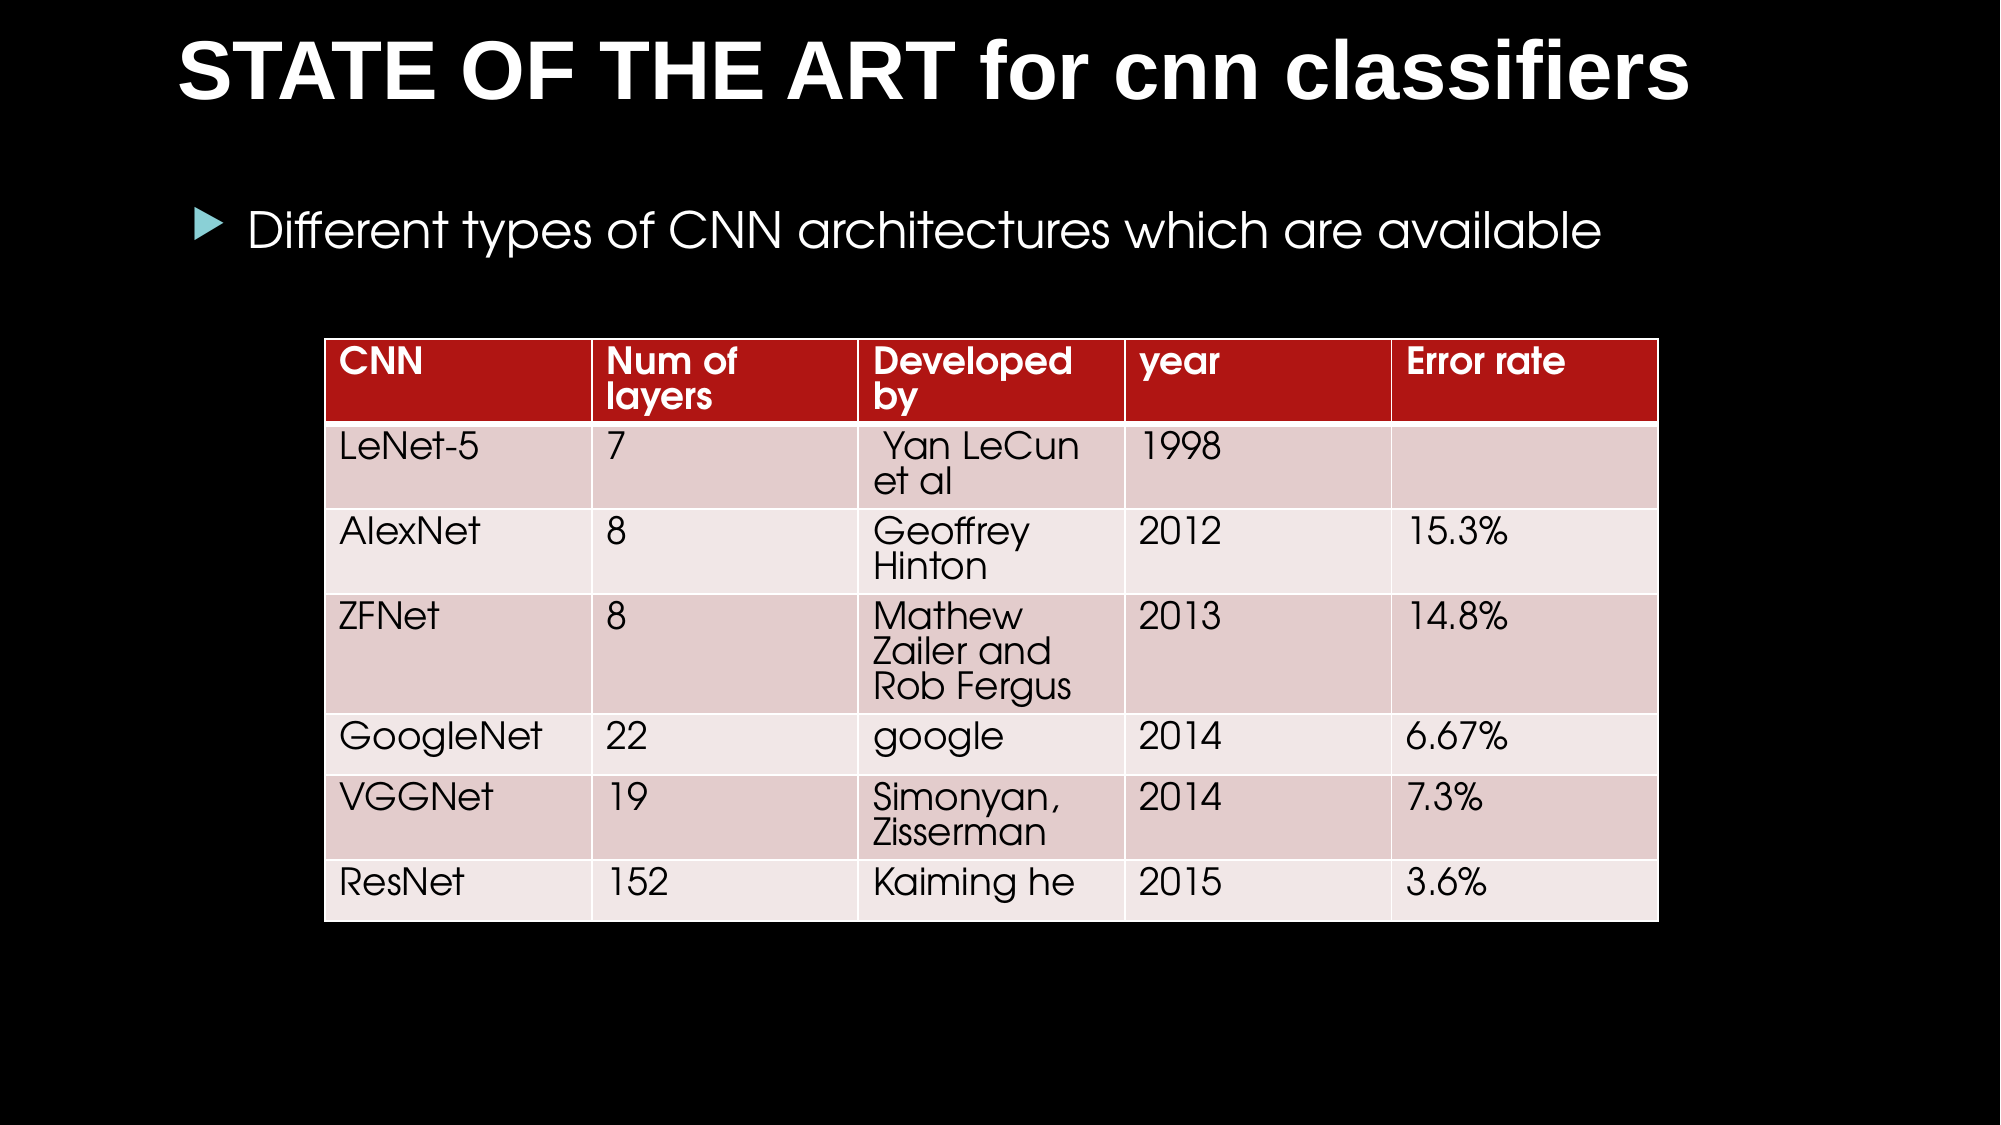

# STATE OF THE ART for cnn classifiers
Different types of CNN architectures which are available

| CNN | Num of layers | Developed by | year | Error rate |
| --- | --- | --- | --- | --- |
| LeNet-5 | 7 | Yan LeCun et al | 1998 |  |
| AlexNet | 8 | Geoffrey Hinton | 2012 | 15.3% |
| ZFNet | 8 | Mathew Zailer and Rob Fergus | 2013 | 14.8% |
| GoogleNet | 22 | google | 2014 | 6.67% |
| VGGNet | 19 | Simonyan, Zisserman | 2014 | 7.3% |
| ResNet | 152 | Kaiming he | 2015 | 3.6% |